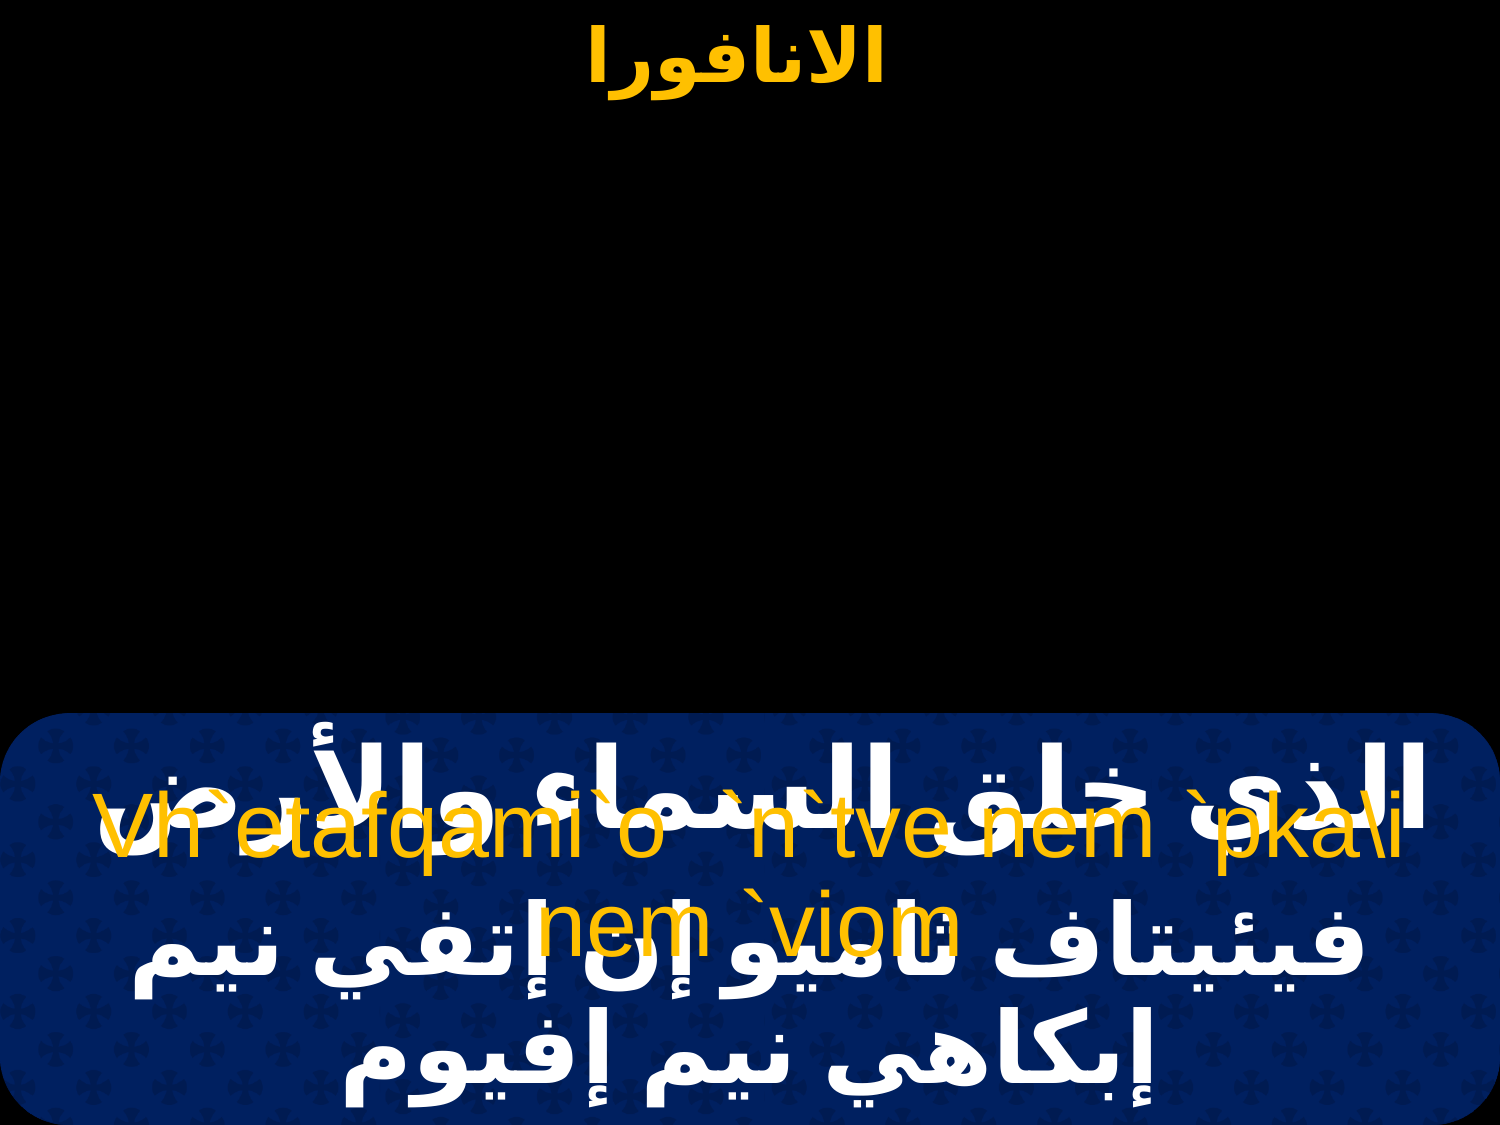

# الذي خلق السماء والأرض
Vh`etafqami`o  `n`tve nem `pka\i nem `viom
فيئيتاف ثاميو إن إتفي نيم إبكاهي نيم إفيوم